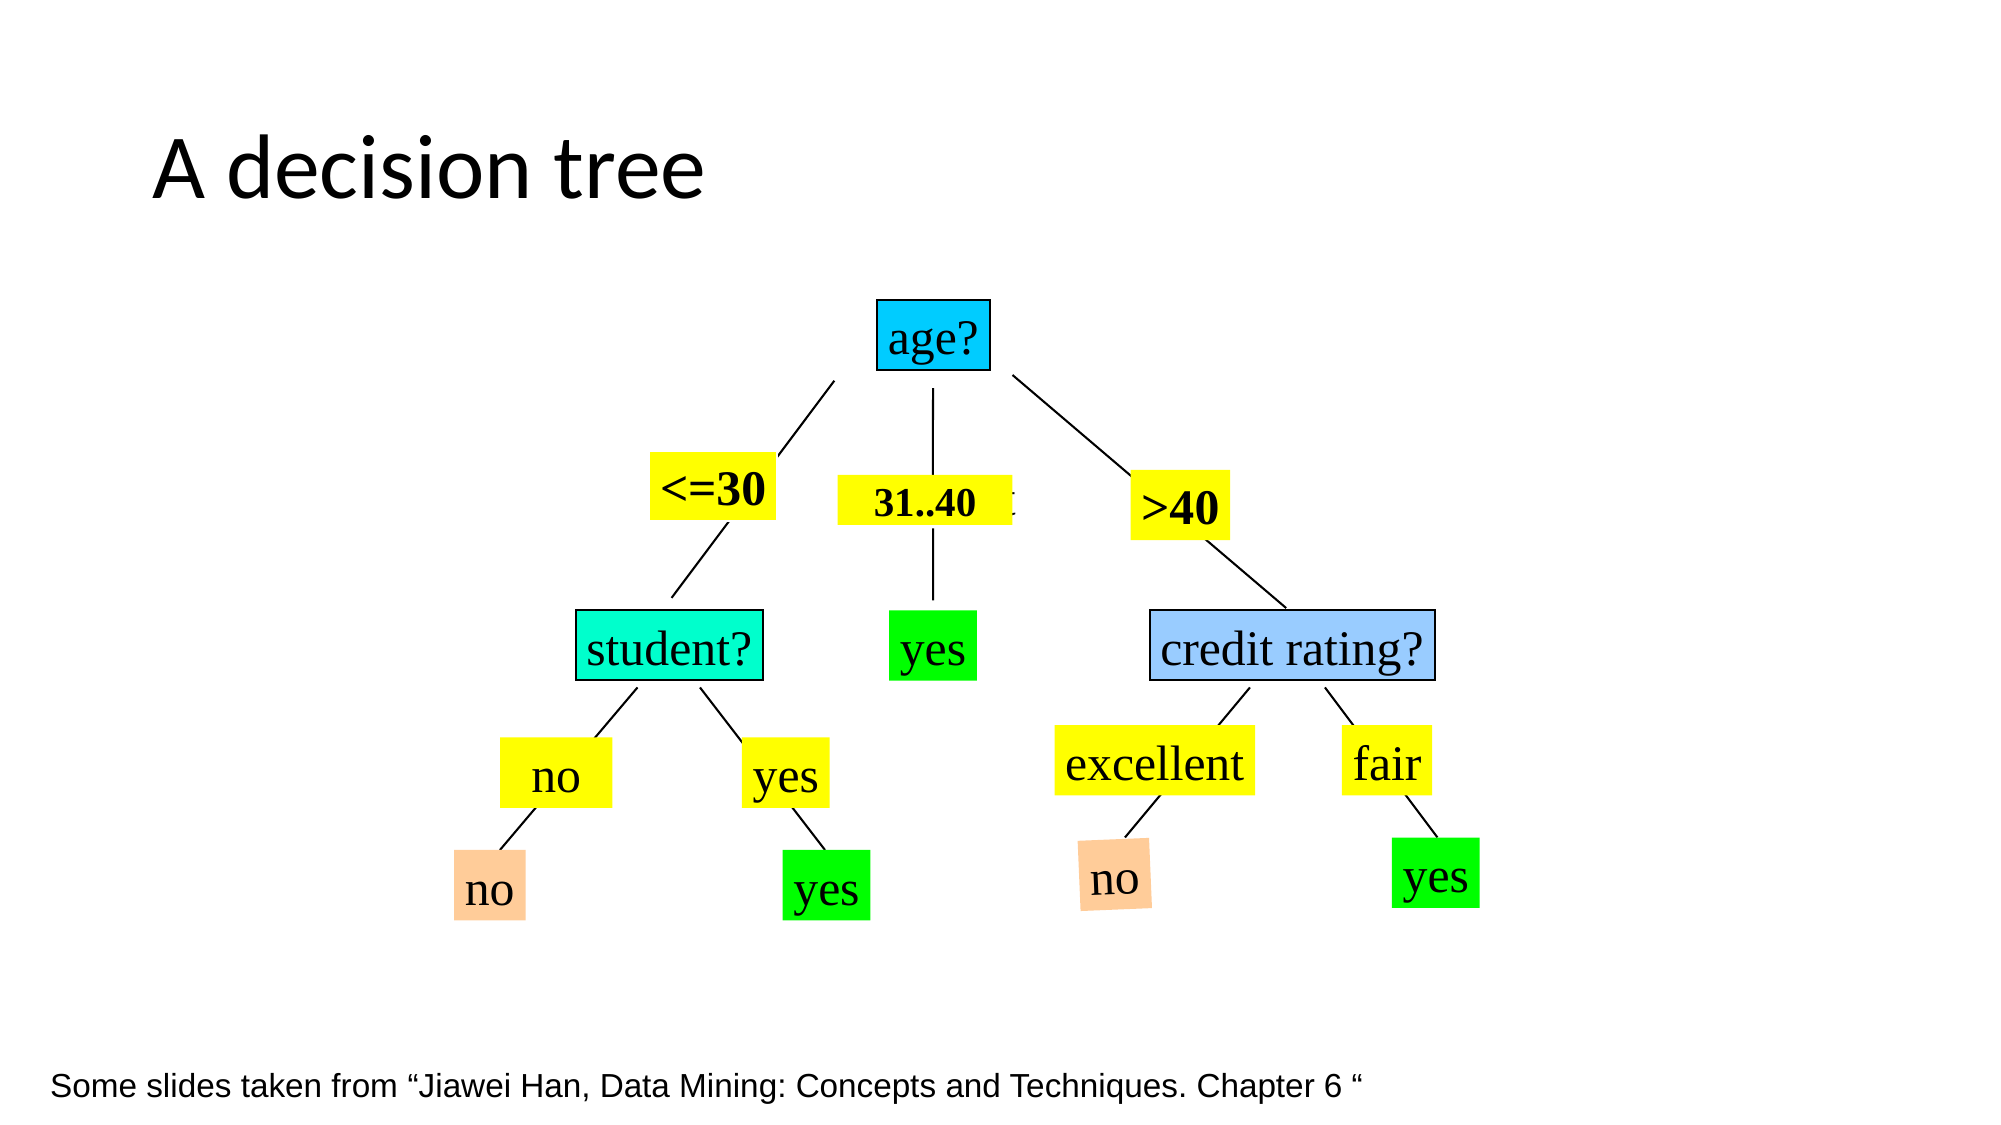

# A decision tree

age?

<=30
overcast
>40
31..40

student?
credit rating?
yes

excellent
fair
no
yes
yes
no
no
yes
Some slides taken from “Jiawei Han, Data Mining: Concepts and Techniques. Chapter 6 “